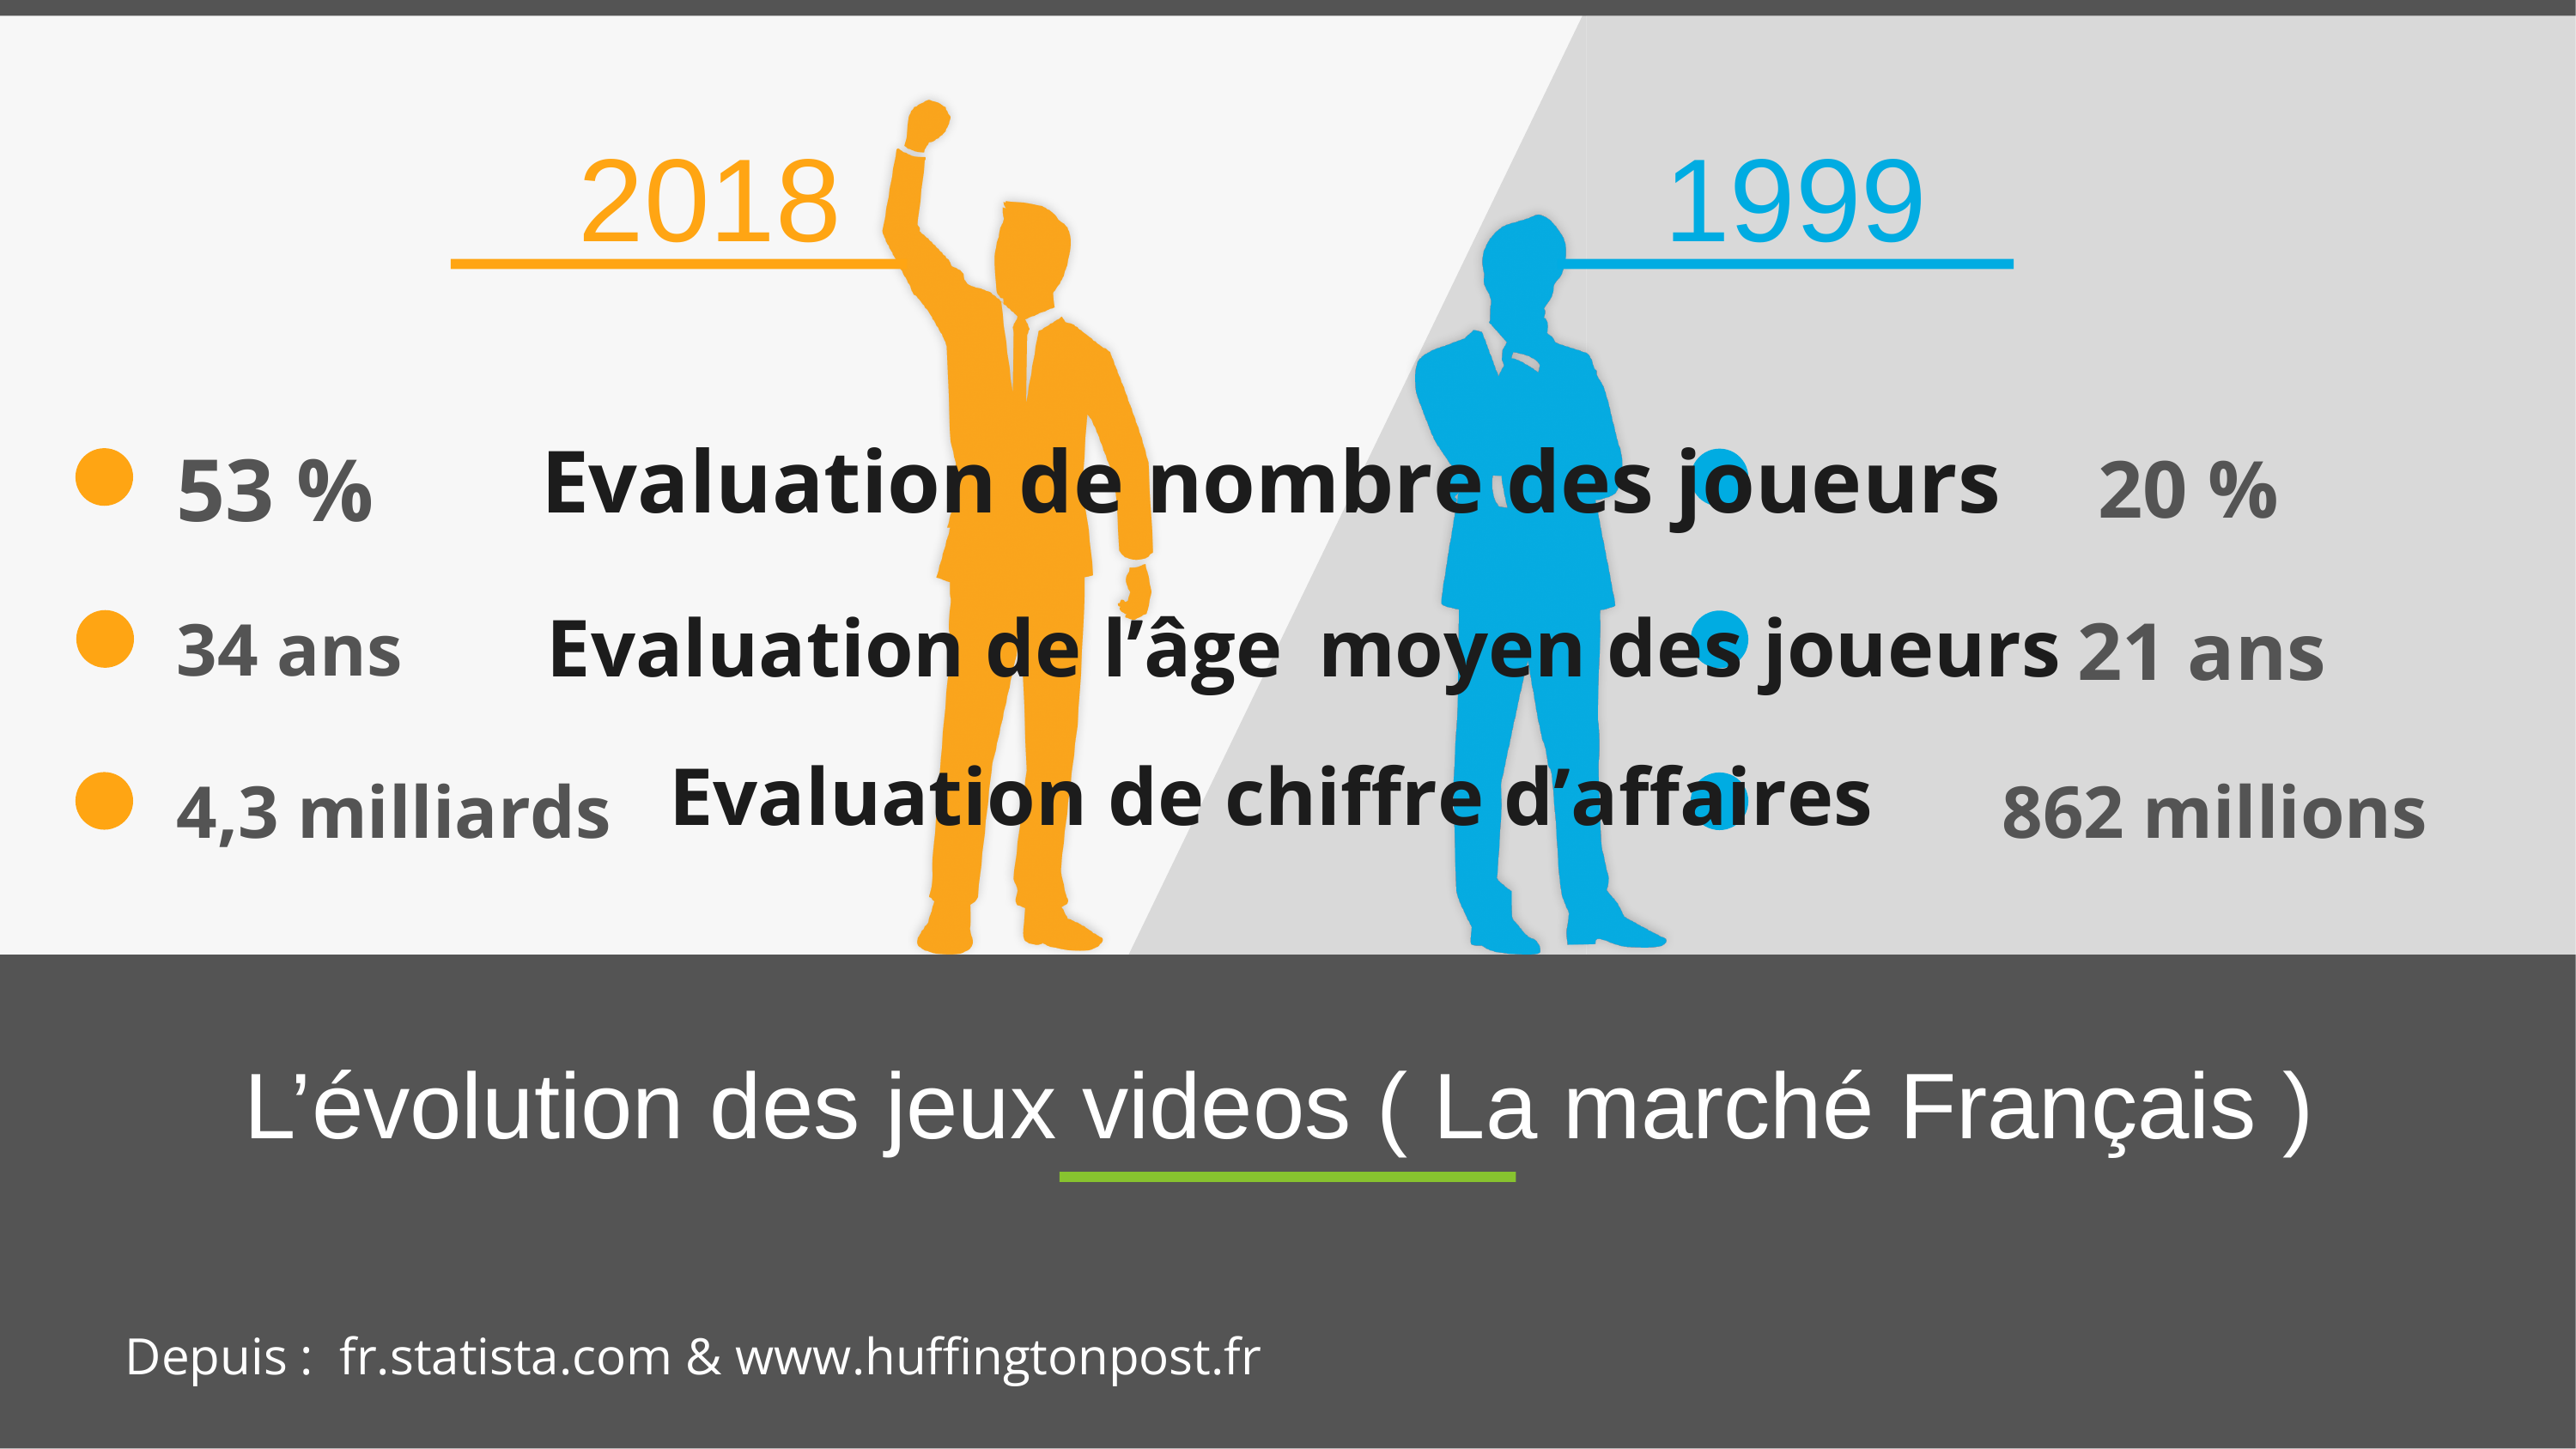

2018
1999
53 %
               20 %
Evaluation de nombre des joueurs
34 ans
              21 ans
Evaluation de l’âge  moyen des joueurs
4,3 milliards
    862 millions
Evaluation de chiffre d’affaires
# L’évolution des jeux videos ( La marché Français )
Depuis :  fr.statista.com & www.huffingtonpost.fr